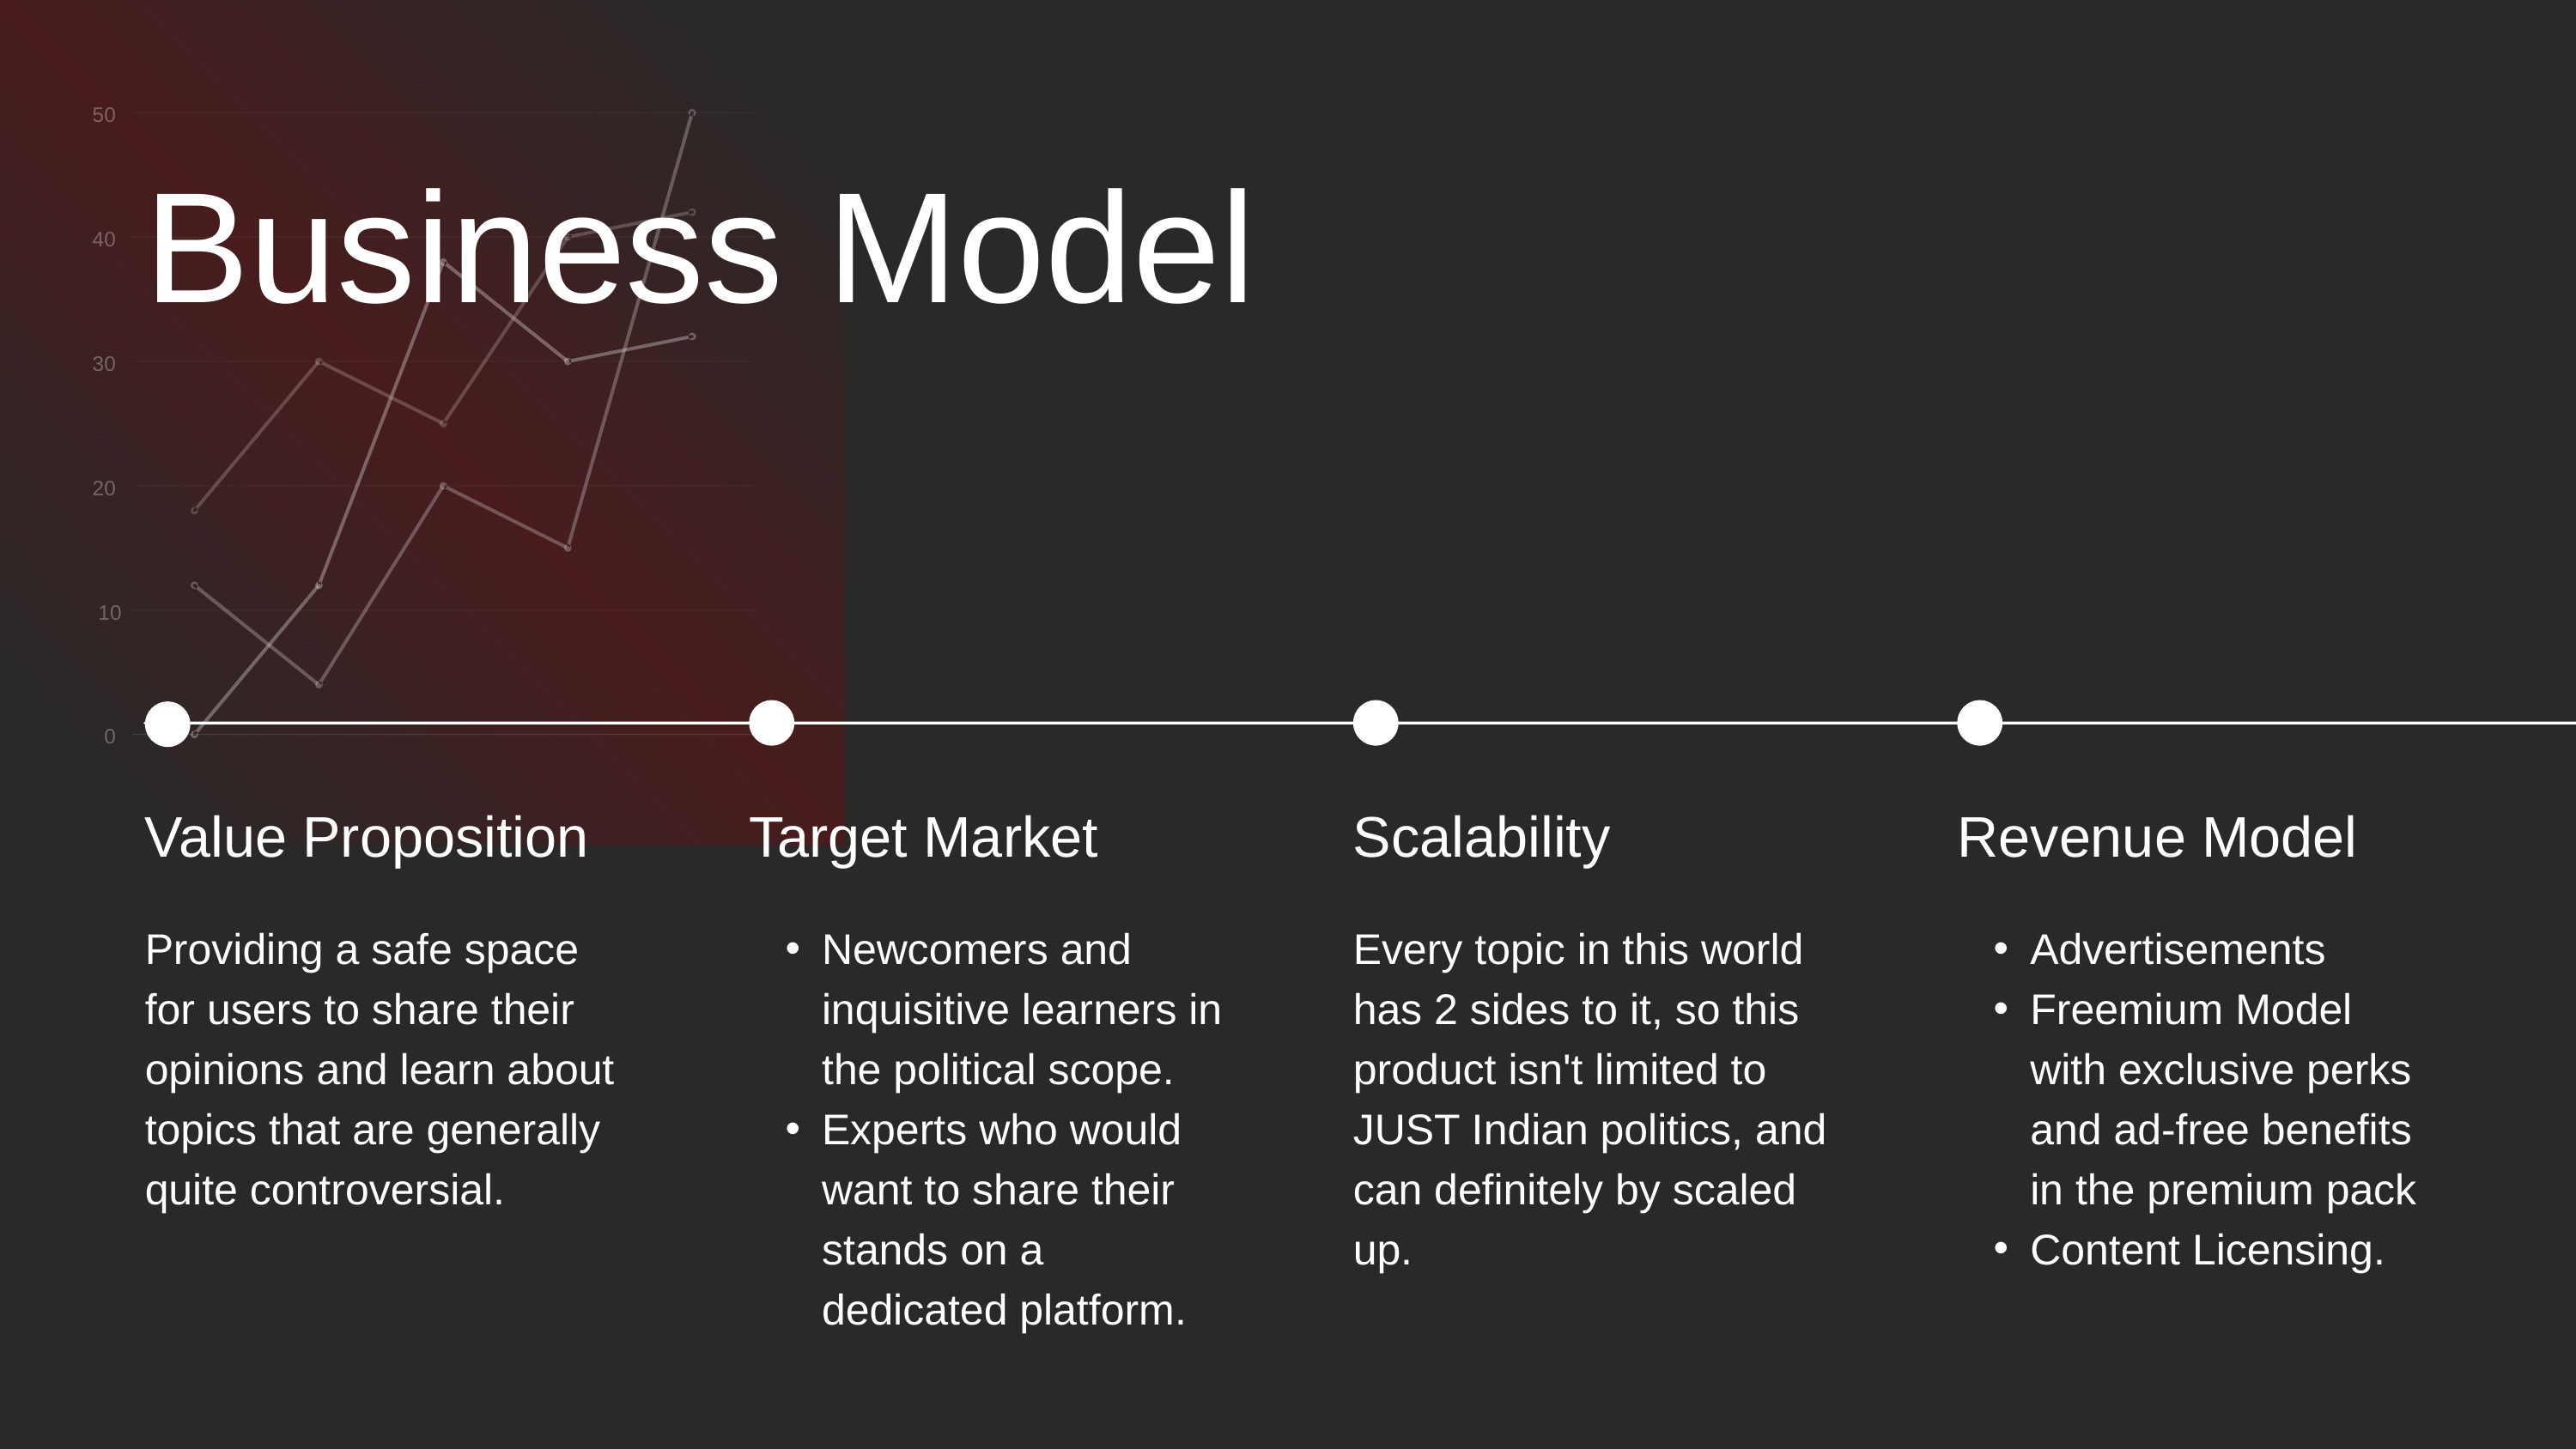

50

40
30
20
10
0
Business Model

Value Proposition
Providing a safe space for users to share their opinions and learn about topics that are generally quite controversial.
Target Market
Newcomers and inquisitive learners in the political scope.
Experts who would want to share their stands on a dedicated platform.
Scalability
Every topic in this world has 2 sides to it, so this product isn't limited to JUST Indian politics, and can definitely by scaled up.
Revenue Model
Advertisements
Freemium Model with exclusive perks and ad-free benefits in the premium pack
Content Licensing.